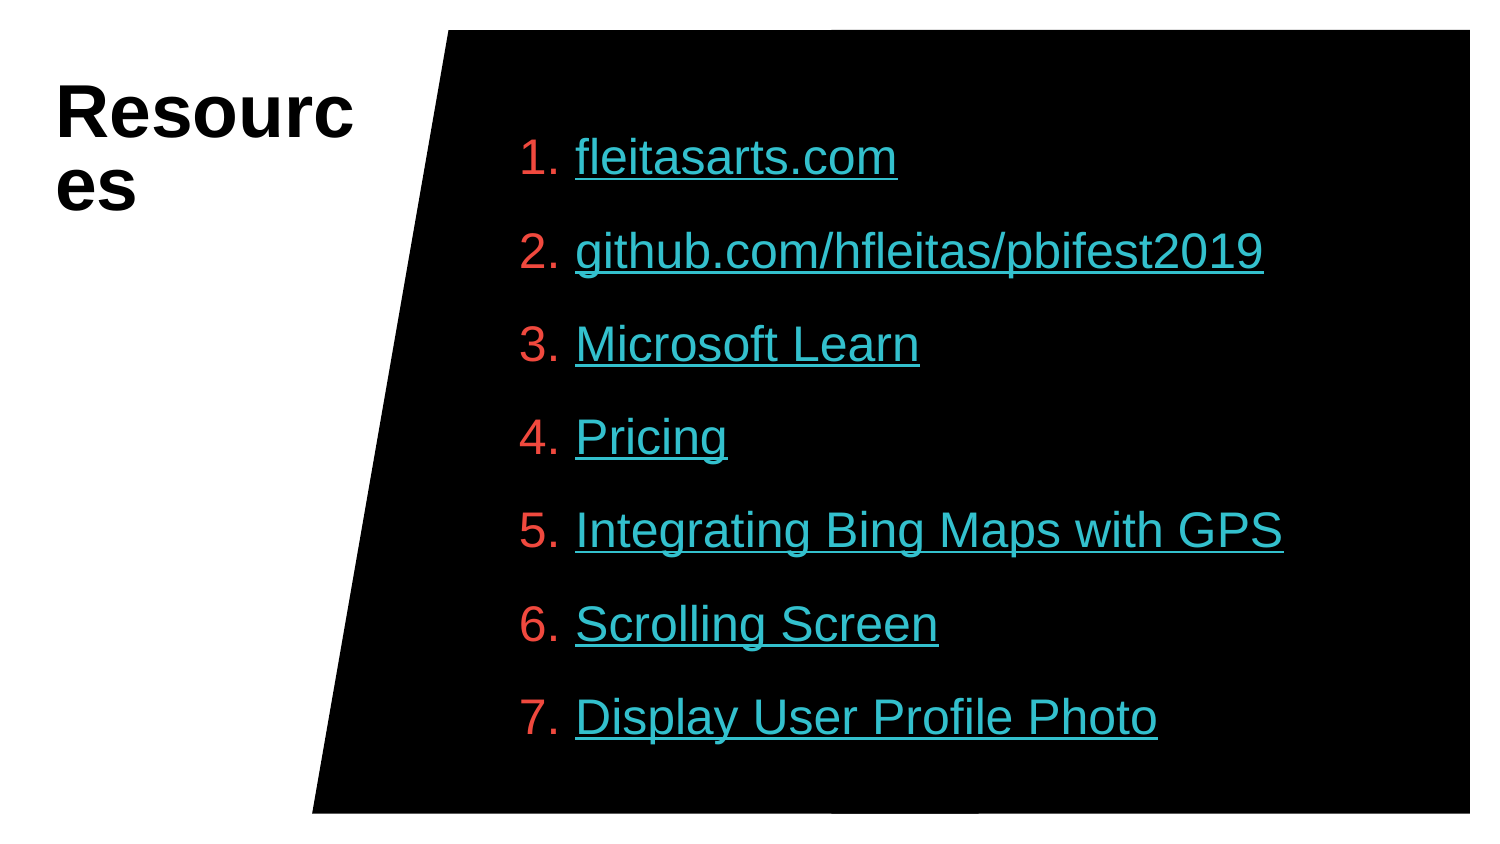

# Resources
fleitasarts.com
github.com/hfleitas/pbifest2019
Microsoft Learn
Pricing
Integrating Bing Maps with GPS
Scrolling Screen
Display User Profile Photo